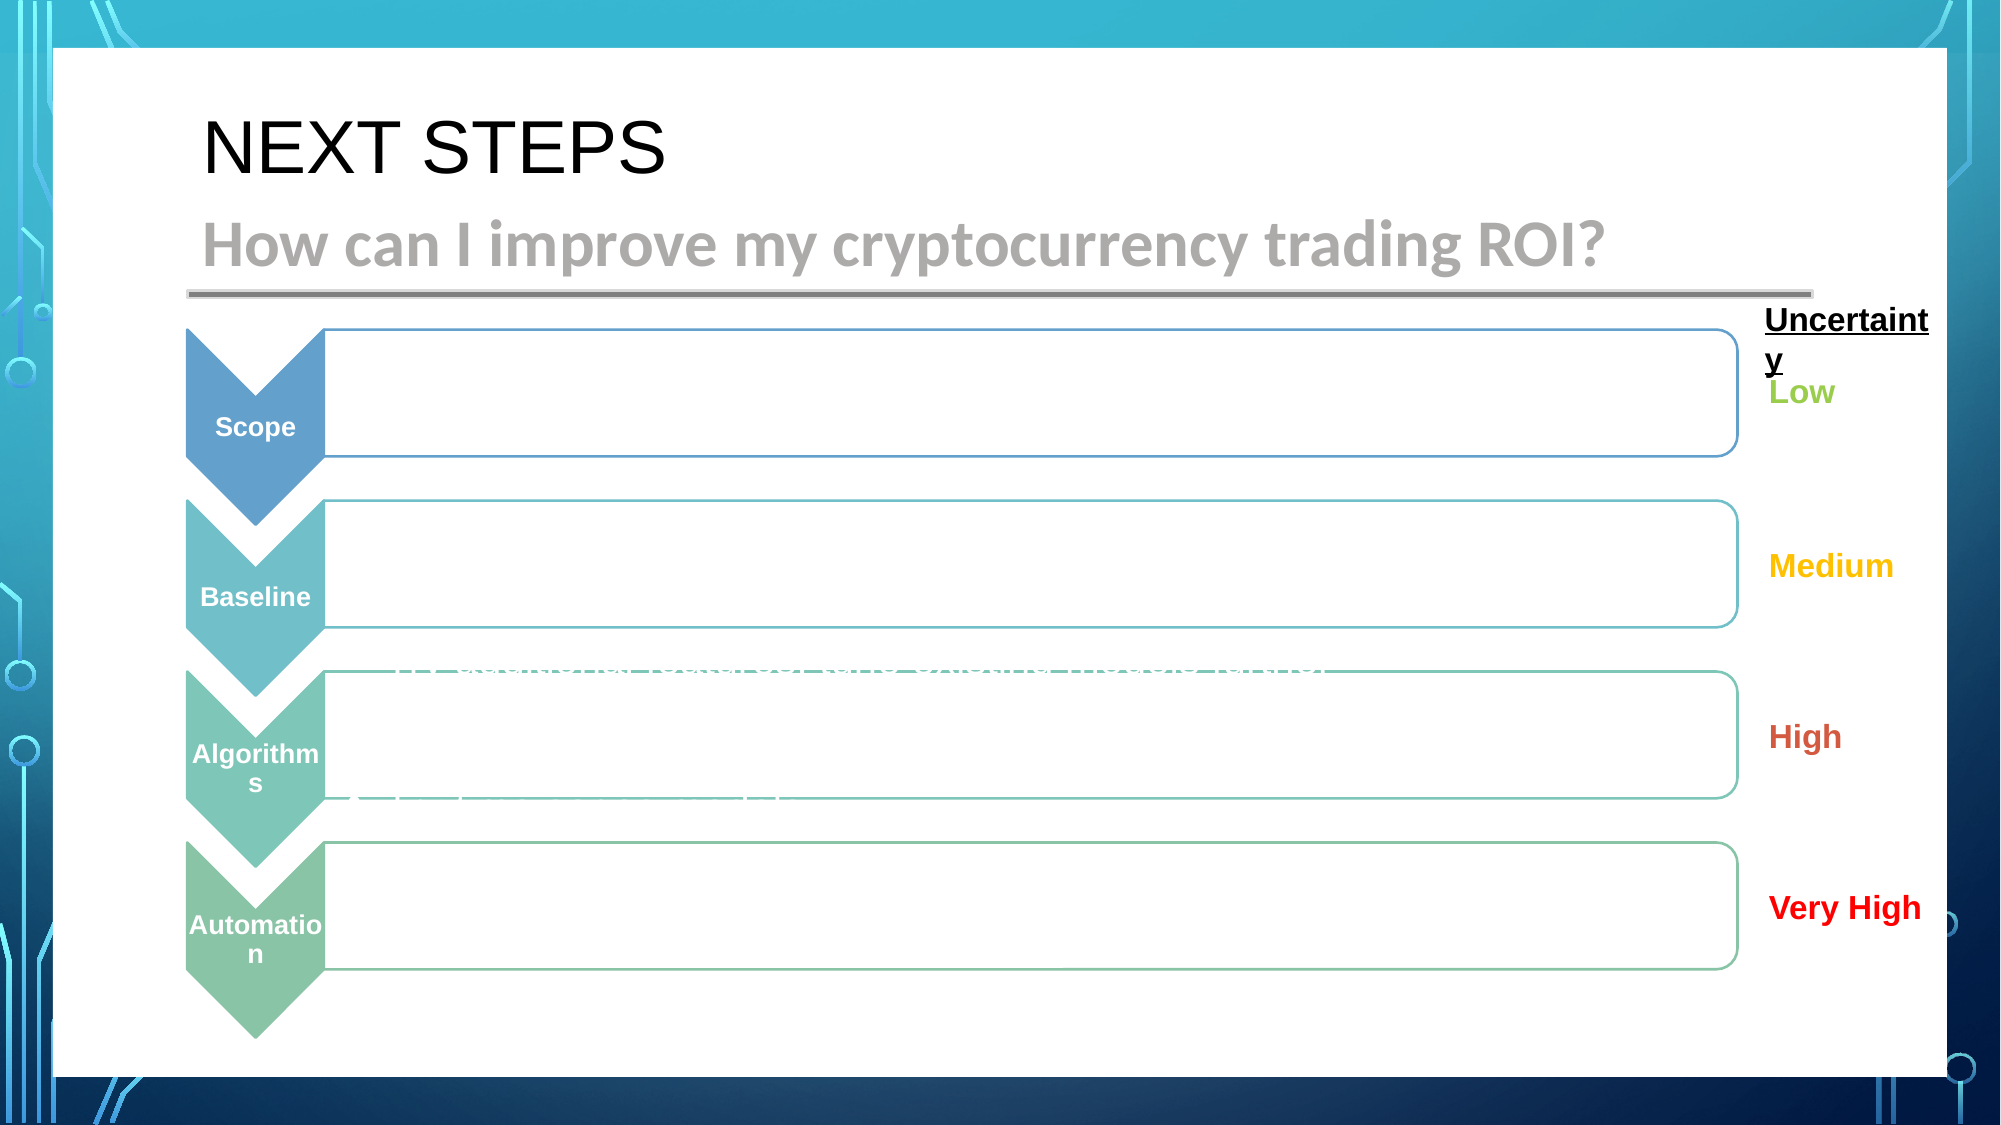

# Next steps
How can I improve my cryptocurrency trading ROI?

Uncertainty
Scope
Try other timeframes (1 day and 1 week)
Baseline
Calculate ROI on individual trades to enable an understanding of trading success
Algorithms
Try additional features, tune existing models further
Attempt to predict from model probabilities and/or introduce buy/sell thresholds
Try time series models
Automation
Connect the algorithms to a trading bot and scale
Investigate if ‘shorting’ is possible with algorithmic trading
Low
Medium
High
Very High